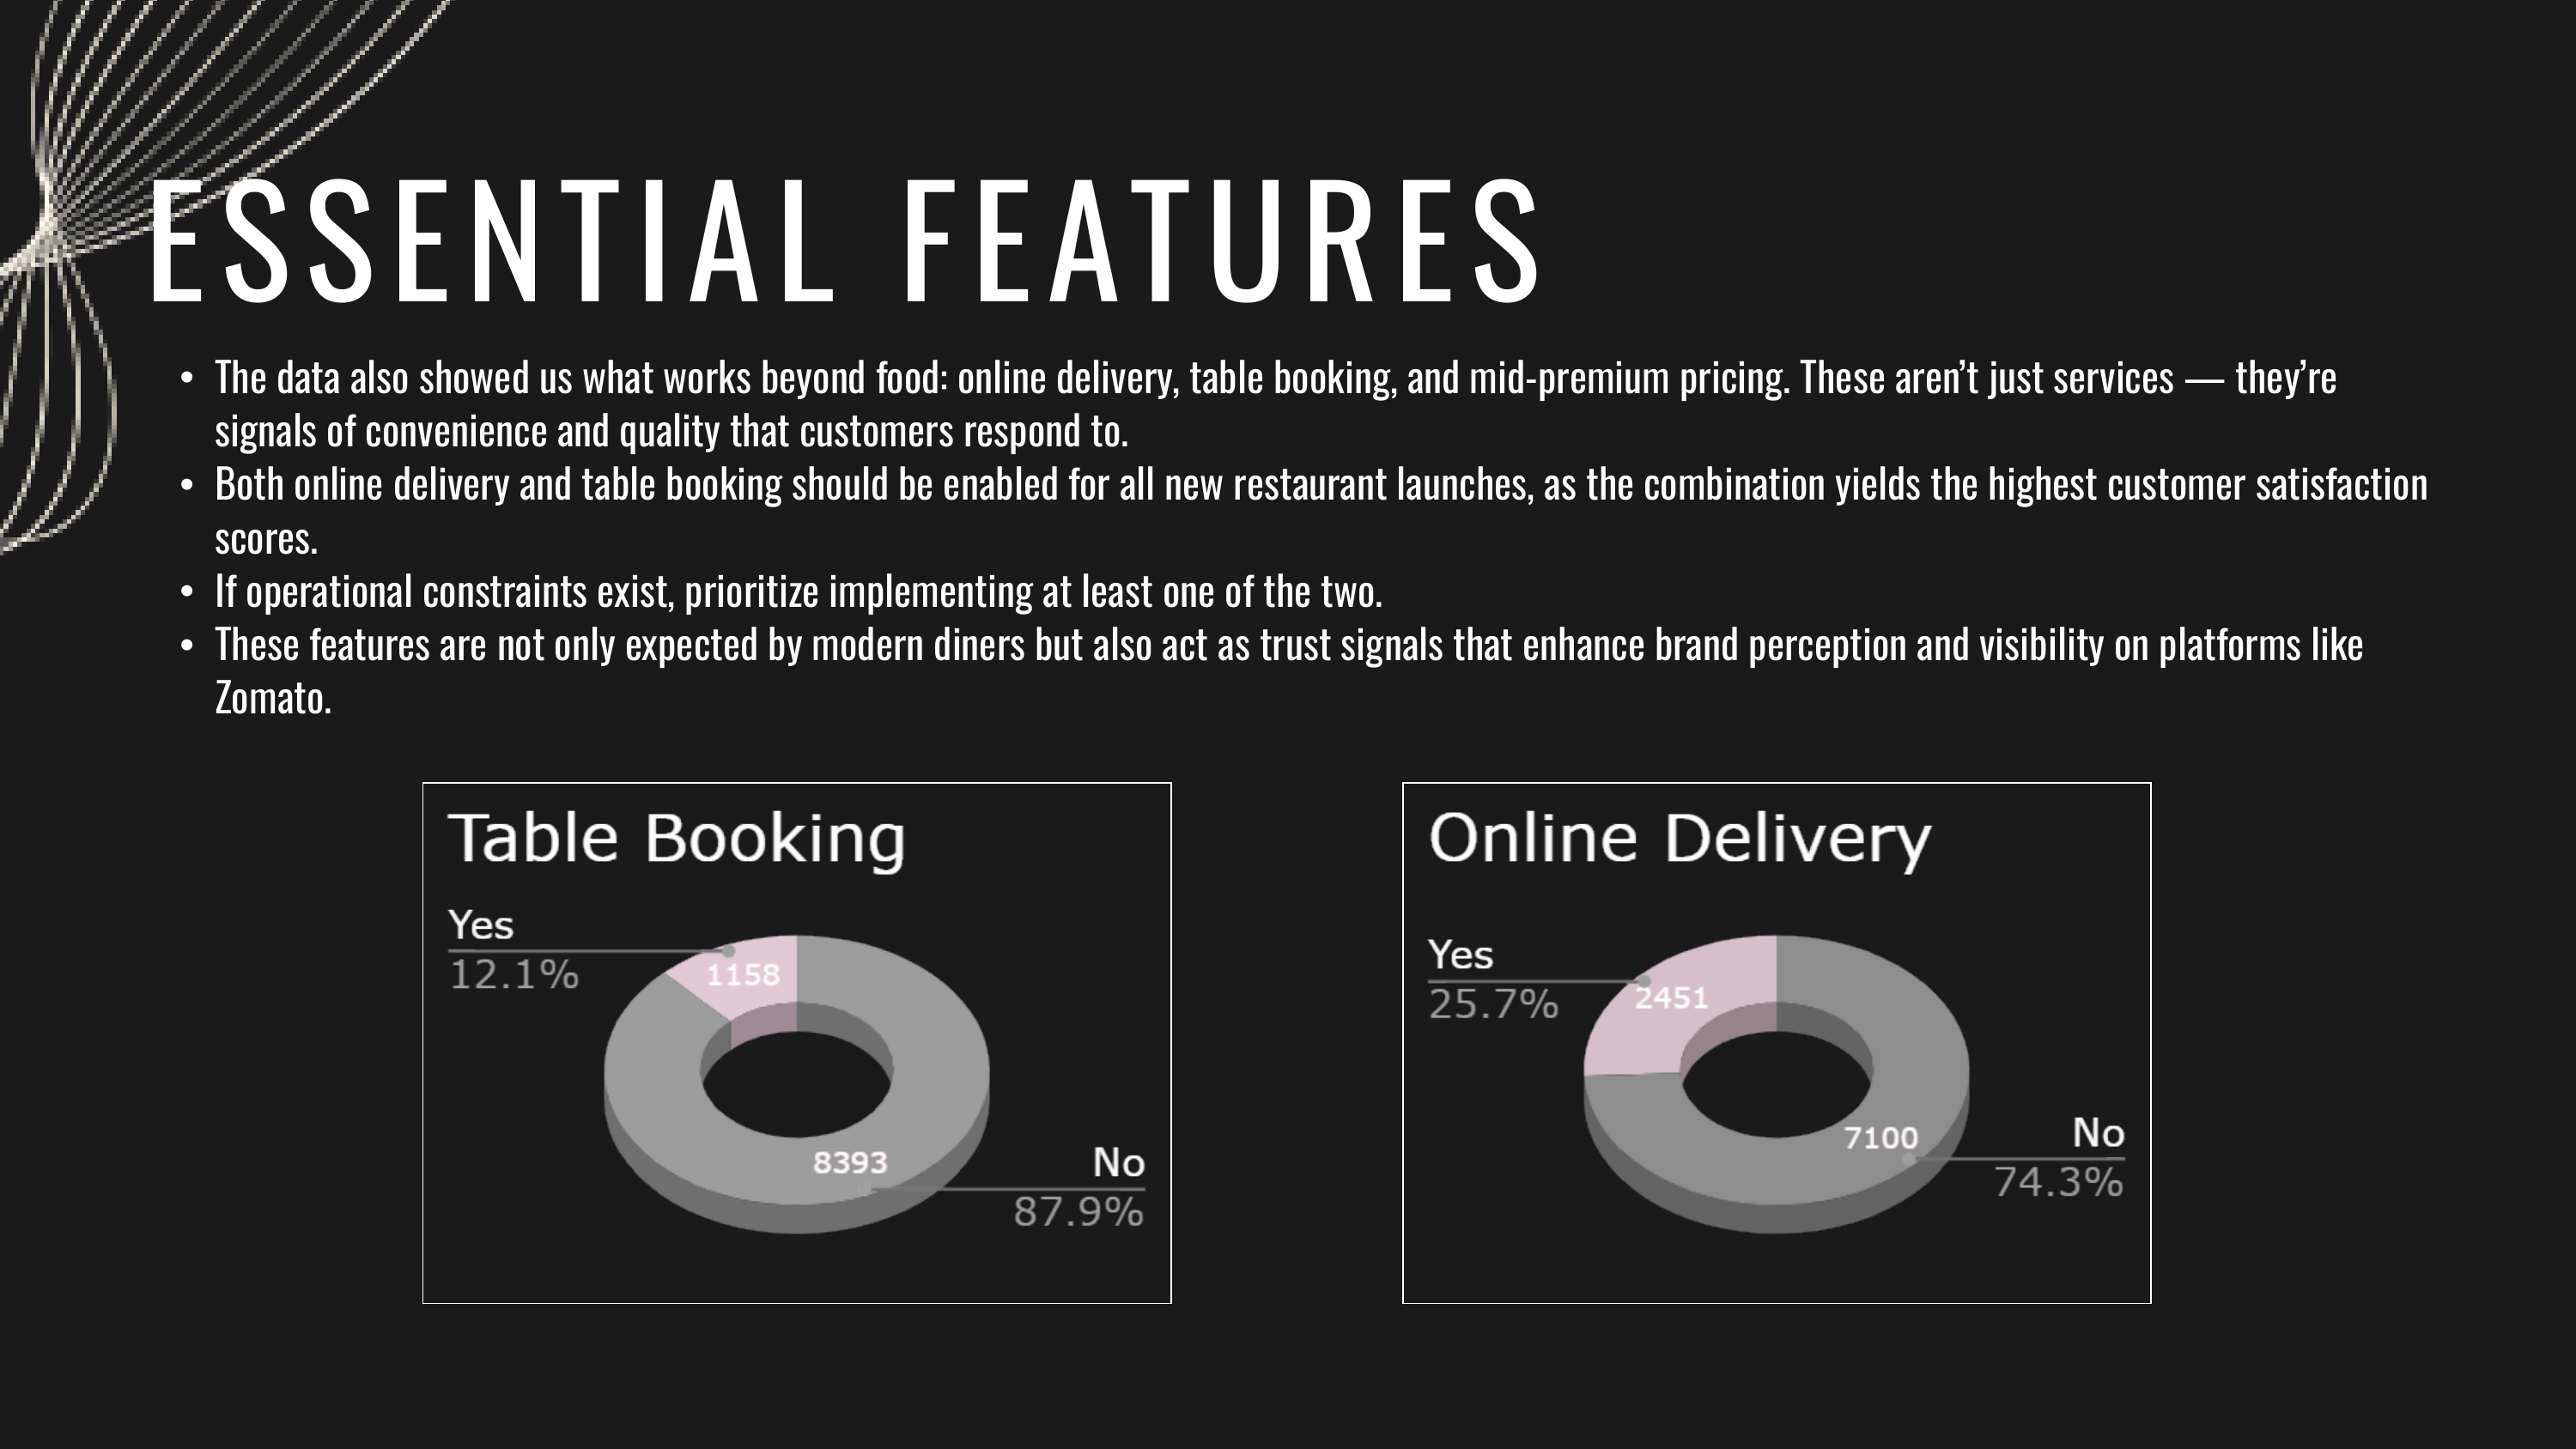

ESSENTIAL FEATURES
The data also showed us what works beyond food: online delivery, table booking, and mid-premium pricing. These aren’t just services — they’re signals of convenience and quality that customers respond to.
Both online delivery and table booking should be enabled for all new restaurant launches, as the combination yields the highest customer satisfaction scores.
If operational constraints exist, prioritize implementing at least one of the two.
These features are not only expected by modern diners but also act as trust signals that enhance brand perception and visibility on platforms like Zomato.